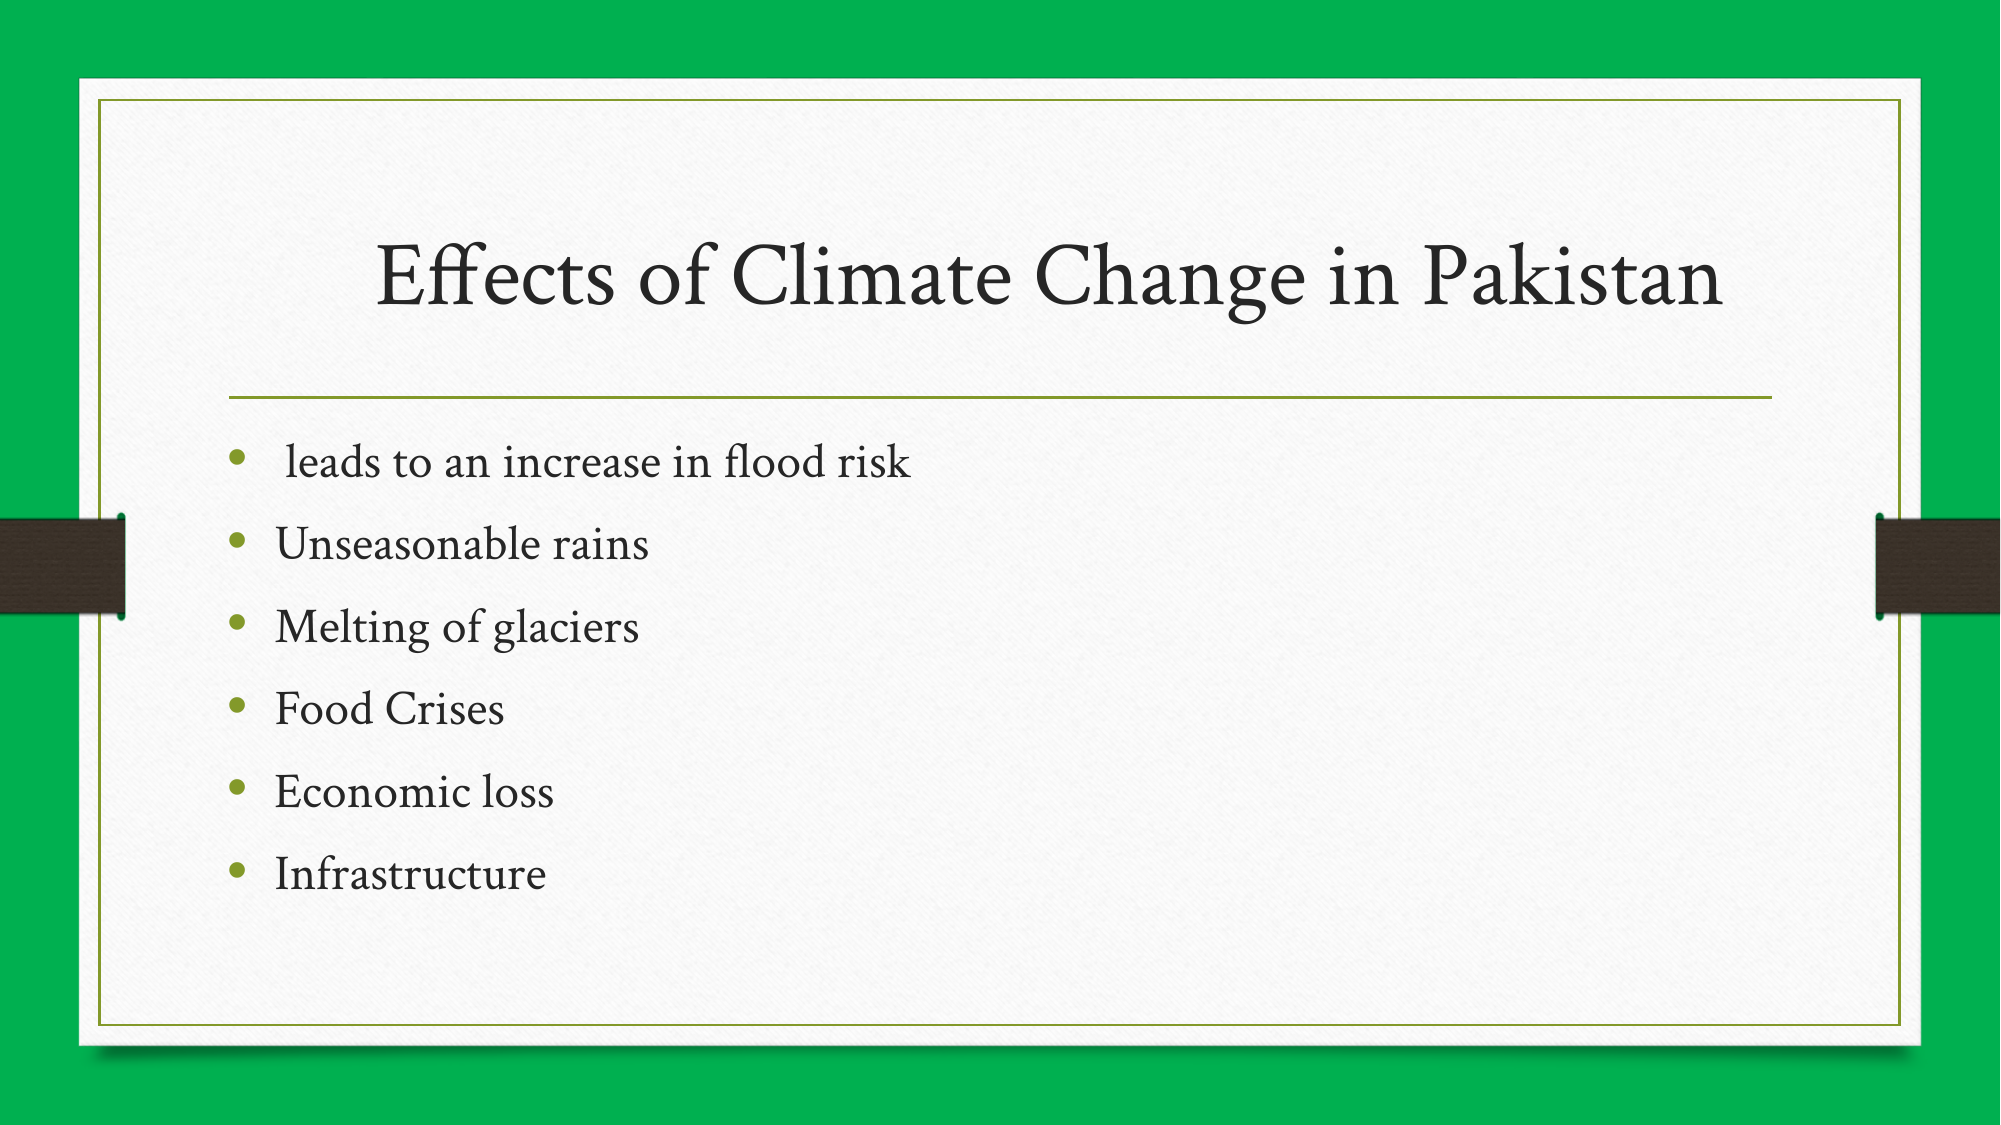

# Effects of Climate Change in Pakistan
 leads to an increase in flood risk
Unseasonable rains
Melting of glaciers
Food Crises
Economic loss
Infrastructure